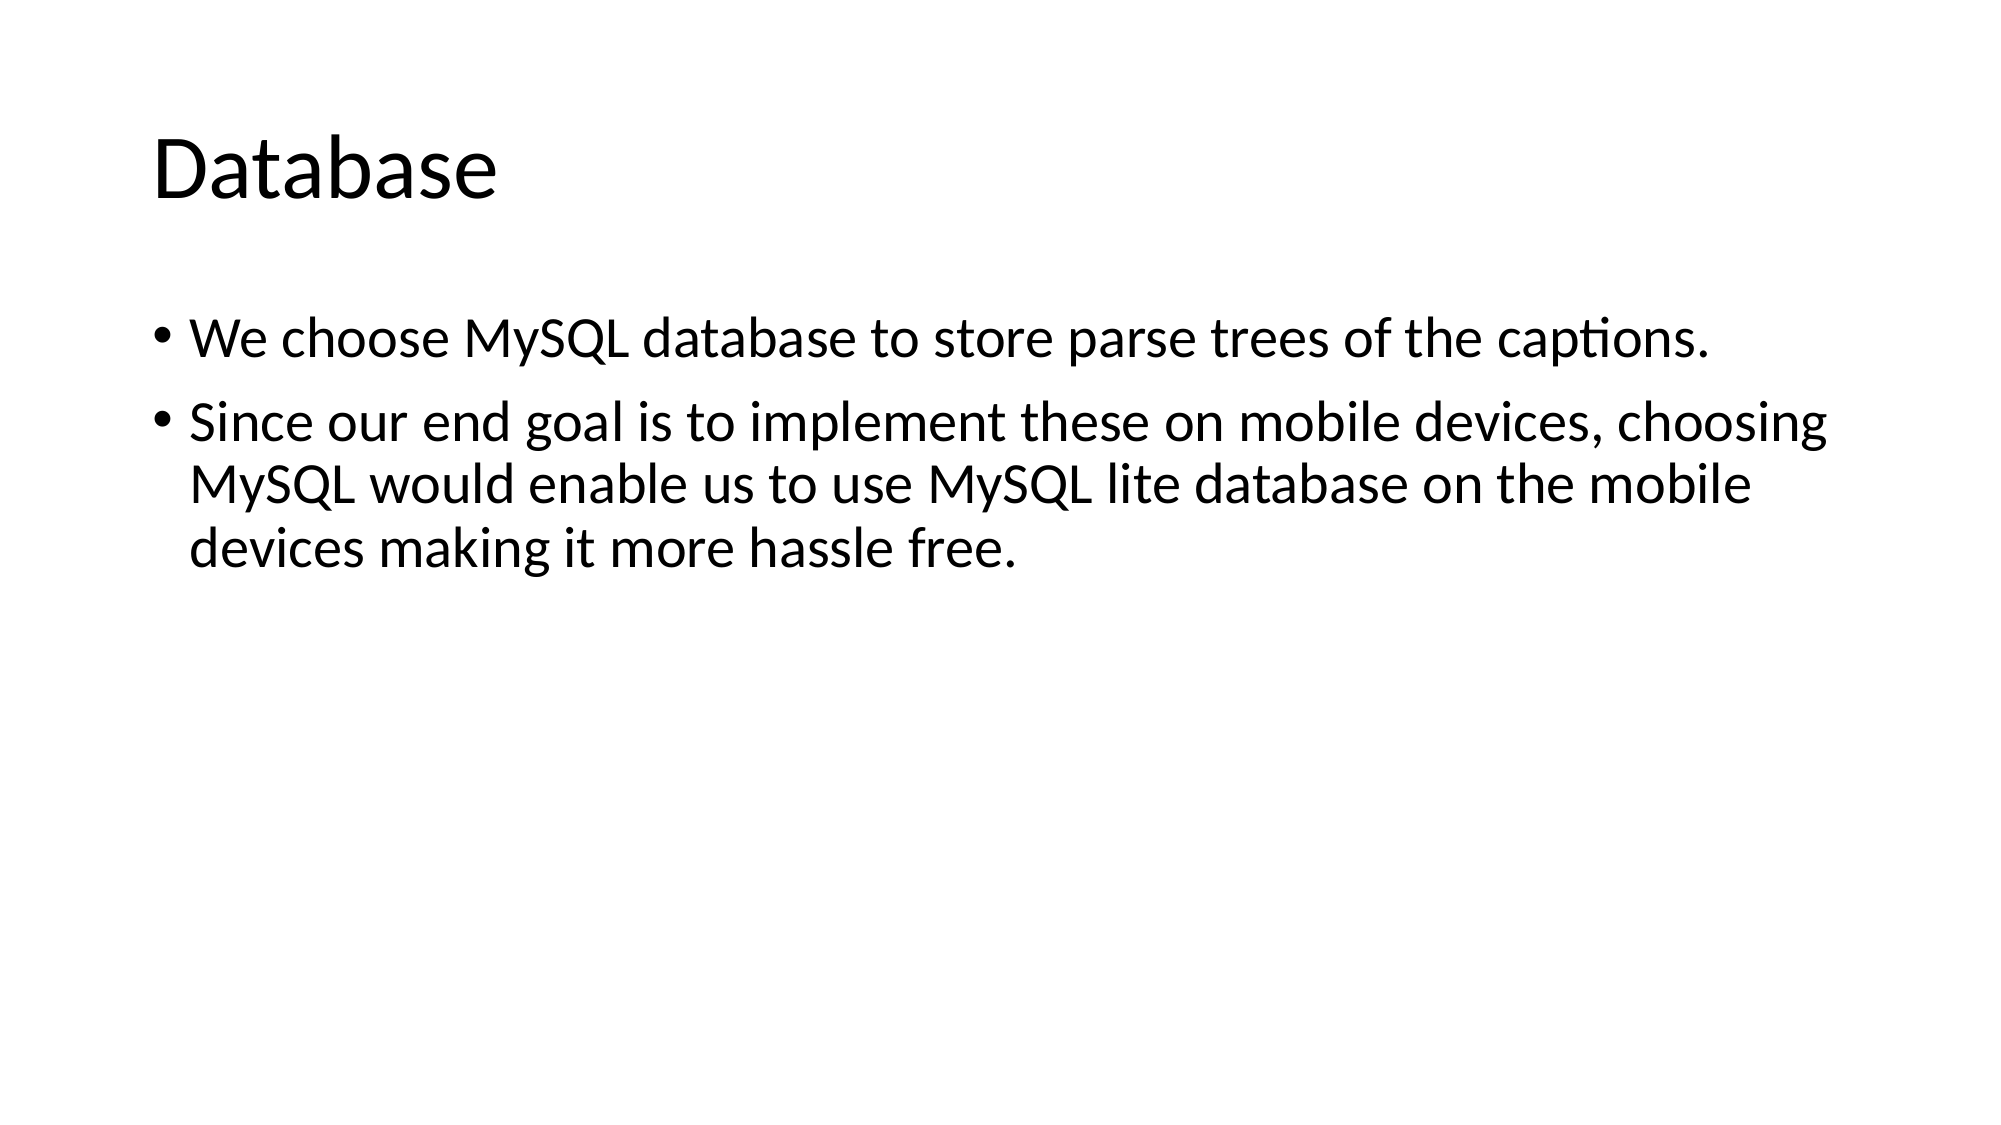

# Database
We choose MySQL database to store parse trees of the captions.
Since our end goal is to implement these on mobile devices, choosing MySQL would enable us to use MySQL lite database on the mobile devices making it more hassle free.